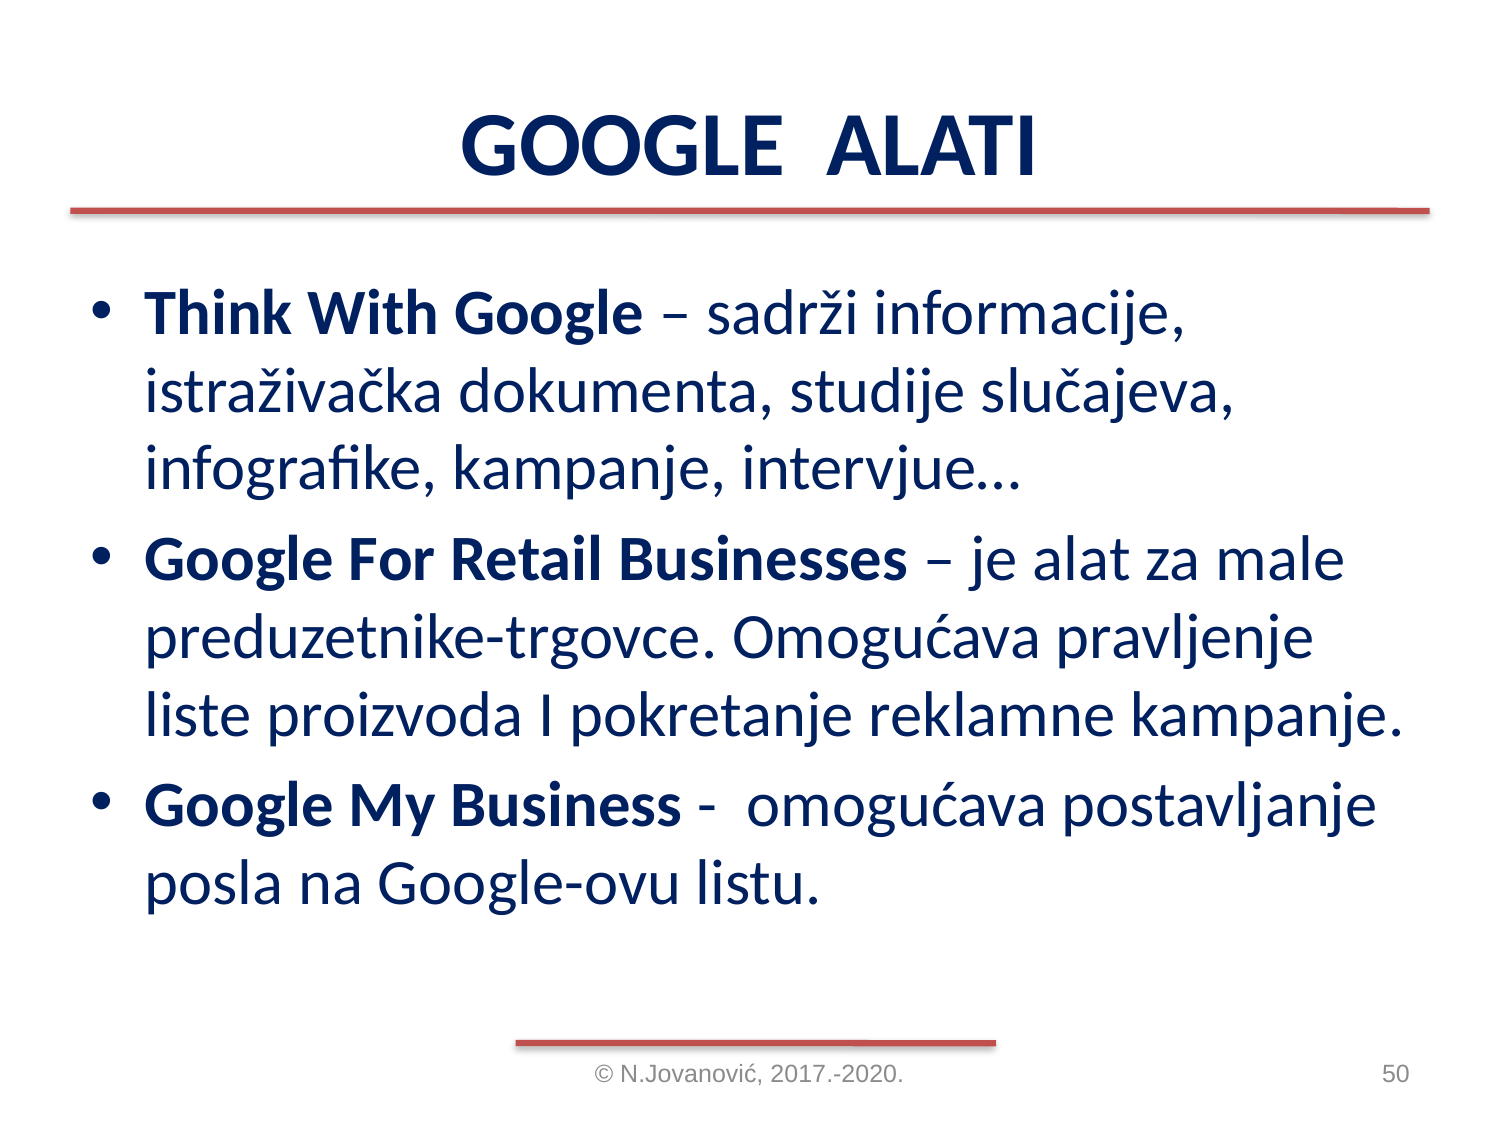

# GOOGLE  ALATI
Think With Google – sadrži informacije, istraživačka dokumenta, studije slučajeva, infografike, kampanje, intervjue…
Google For Retail Businesses – je alat za male preduzetnike-trgovce. Omogućava pravljenje liste proizvoda I pokretanje reklamne kampanje.
Google My Business -  omogućava postavljanje posla na Google-ovu listu.
© N.Jovanović, 2017.-2020.
50